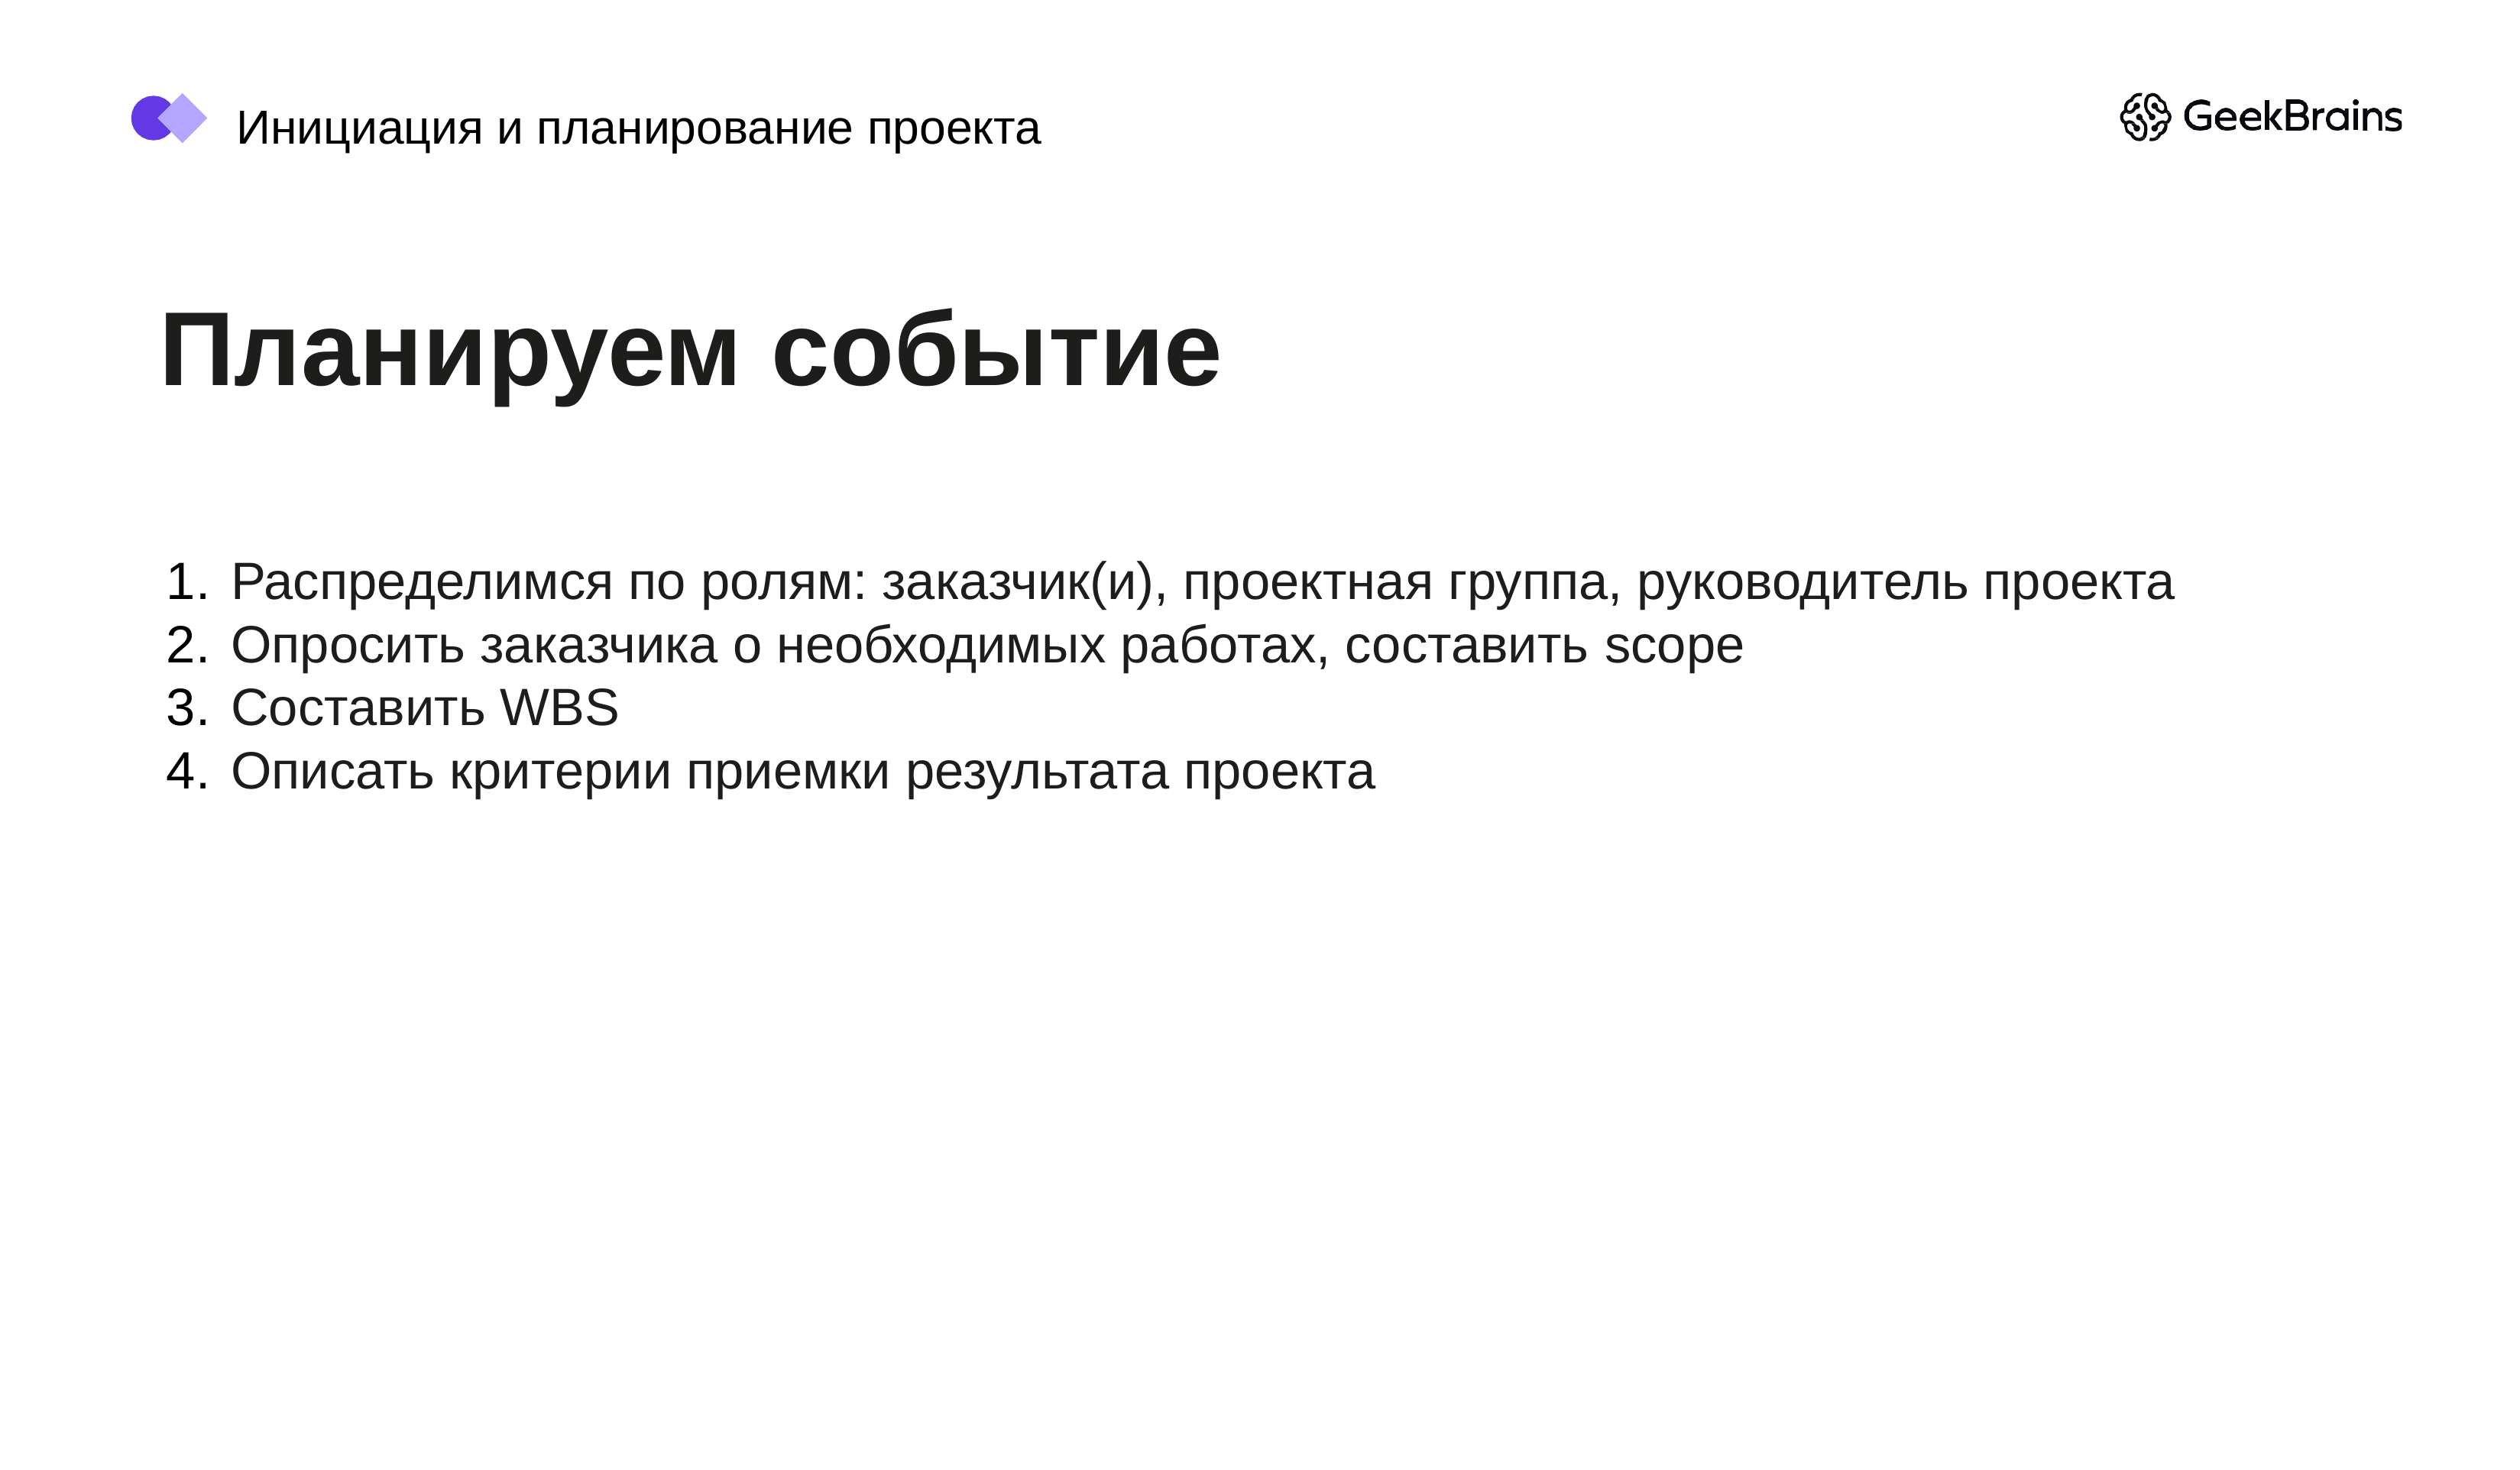

Инициация и планирование проекта

# Планируем событие
Распределимся по ролям: заказчик(и), проектная группа, руководитель проекта
Опросить заказчика о необходимых работах, составить scope
Составить WBS
Описать критерии приемки результата проекта